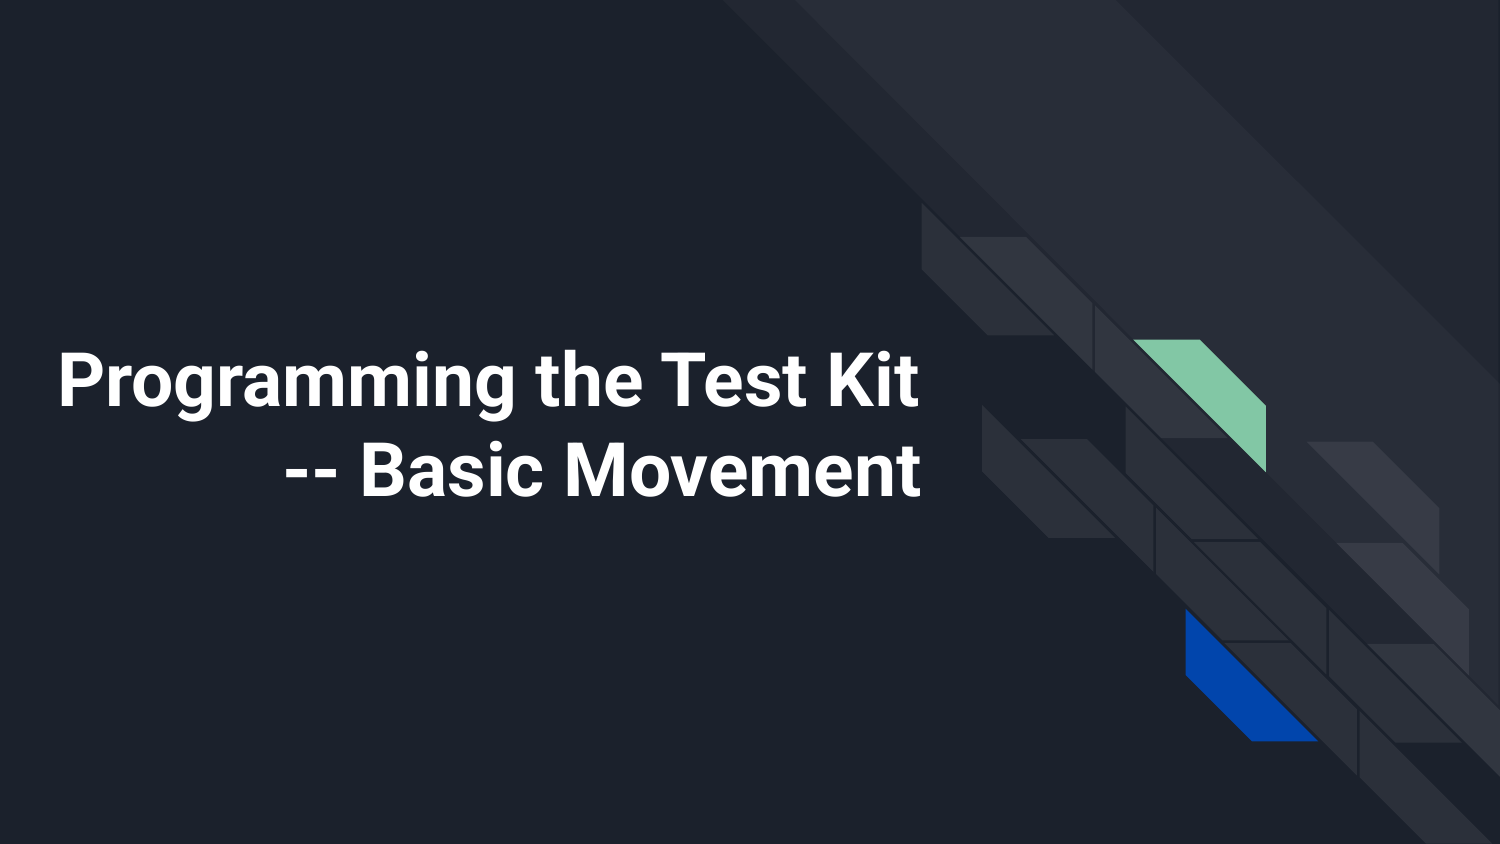

# Programming the Test Kit
-- Basic Movement